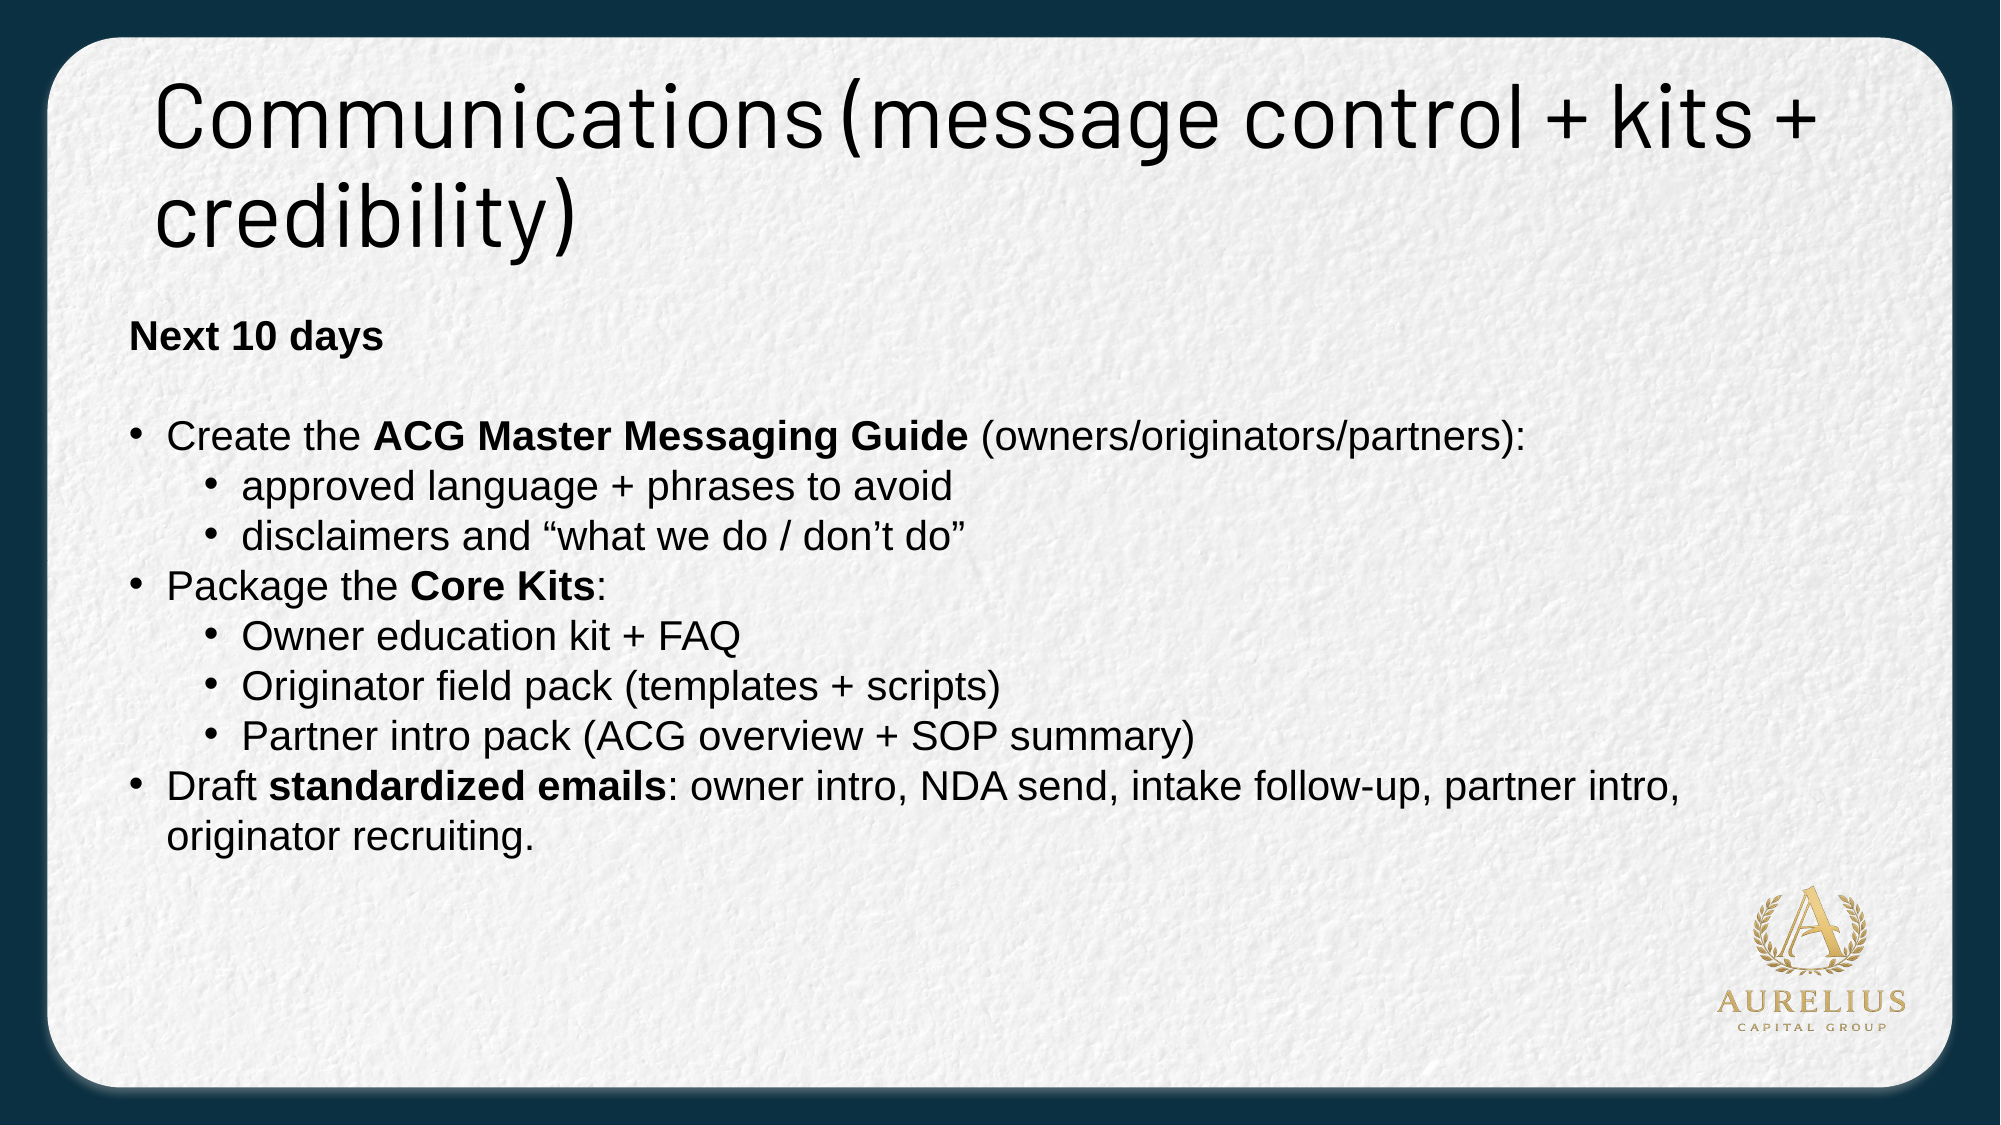

# Communications (message control + kits + credibility)
Next 10 days

Create the ACG Master Messaging Guide (owners/originators/partners):
approved language + phrases to avoid
disclaimers and “what we do / don’t do”
Package the Core Kits:
Owner education kit + FAQ
Originator field pack (templates + scripts)
Partner intro pack (ACG overview + SOP summary)
Draft standardized emails: owner intro, NDA send, intake follow-up, partner intro, originator recruiting.